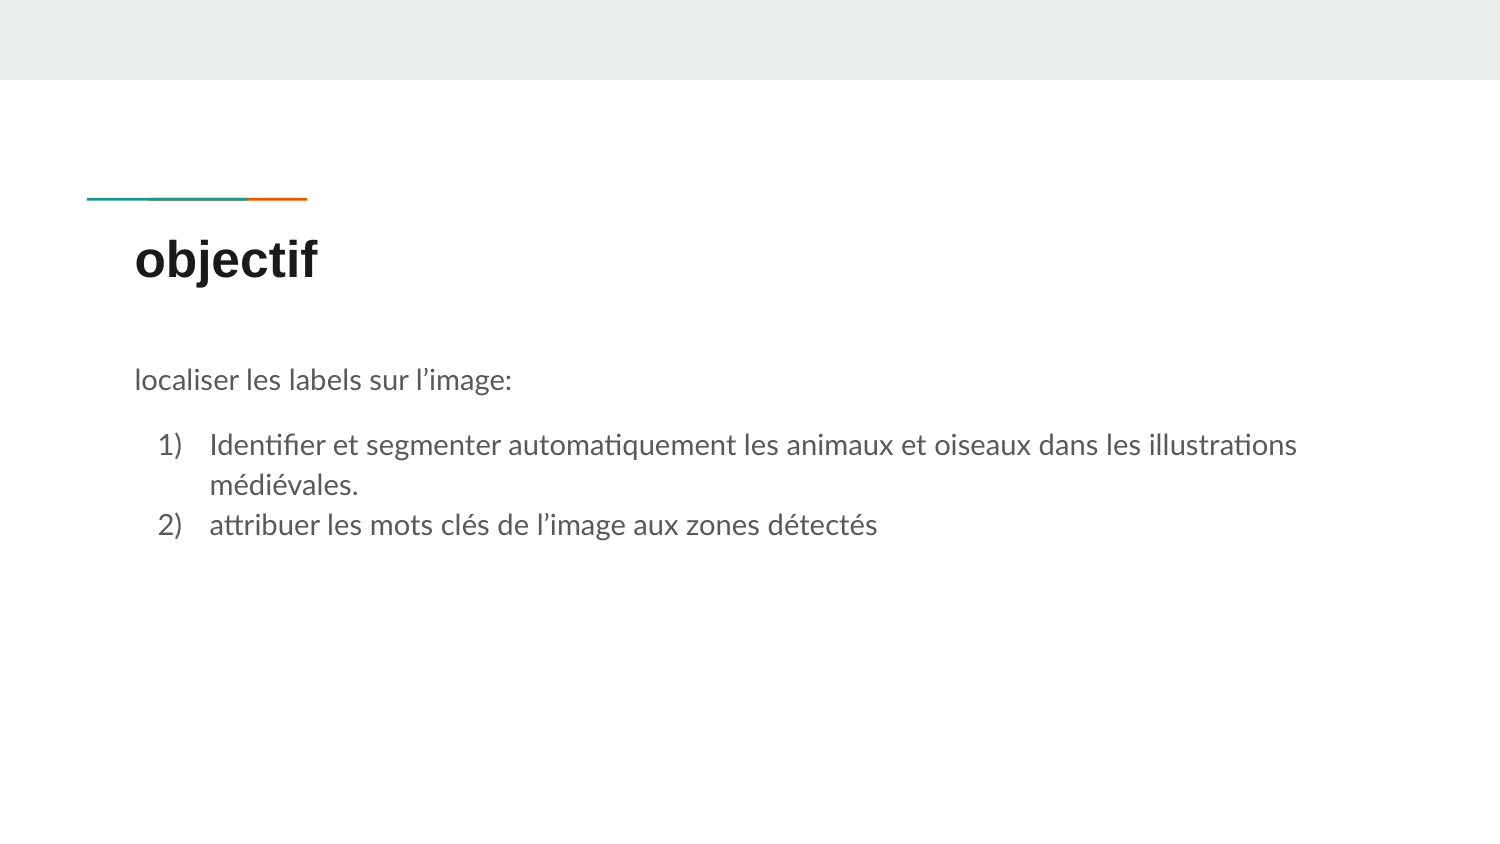

# objectif
localiser les labels sur l’image:
Identifier et segmenter automatiquement les animaux et oiseaux dans les illustrations médiévales.
attribuer les mots clés de l’image aux zones détectés